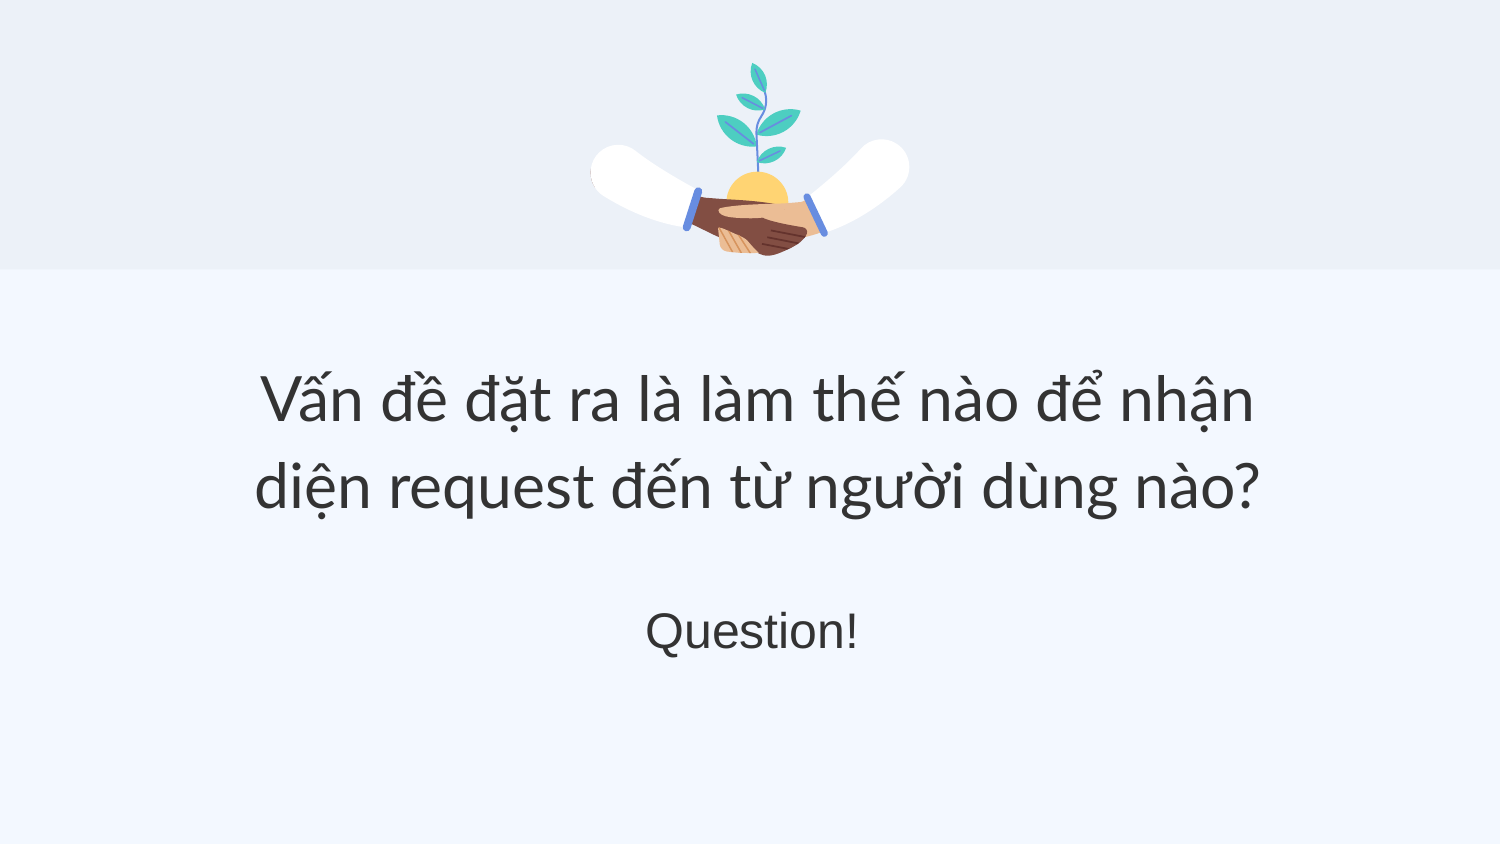

Vấn đề đặt ra là làm thế nào để nhận diện request đến từ người dùng nào?
# Question!